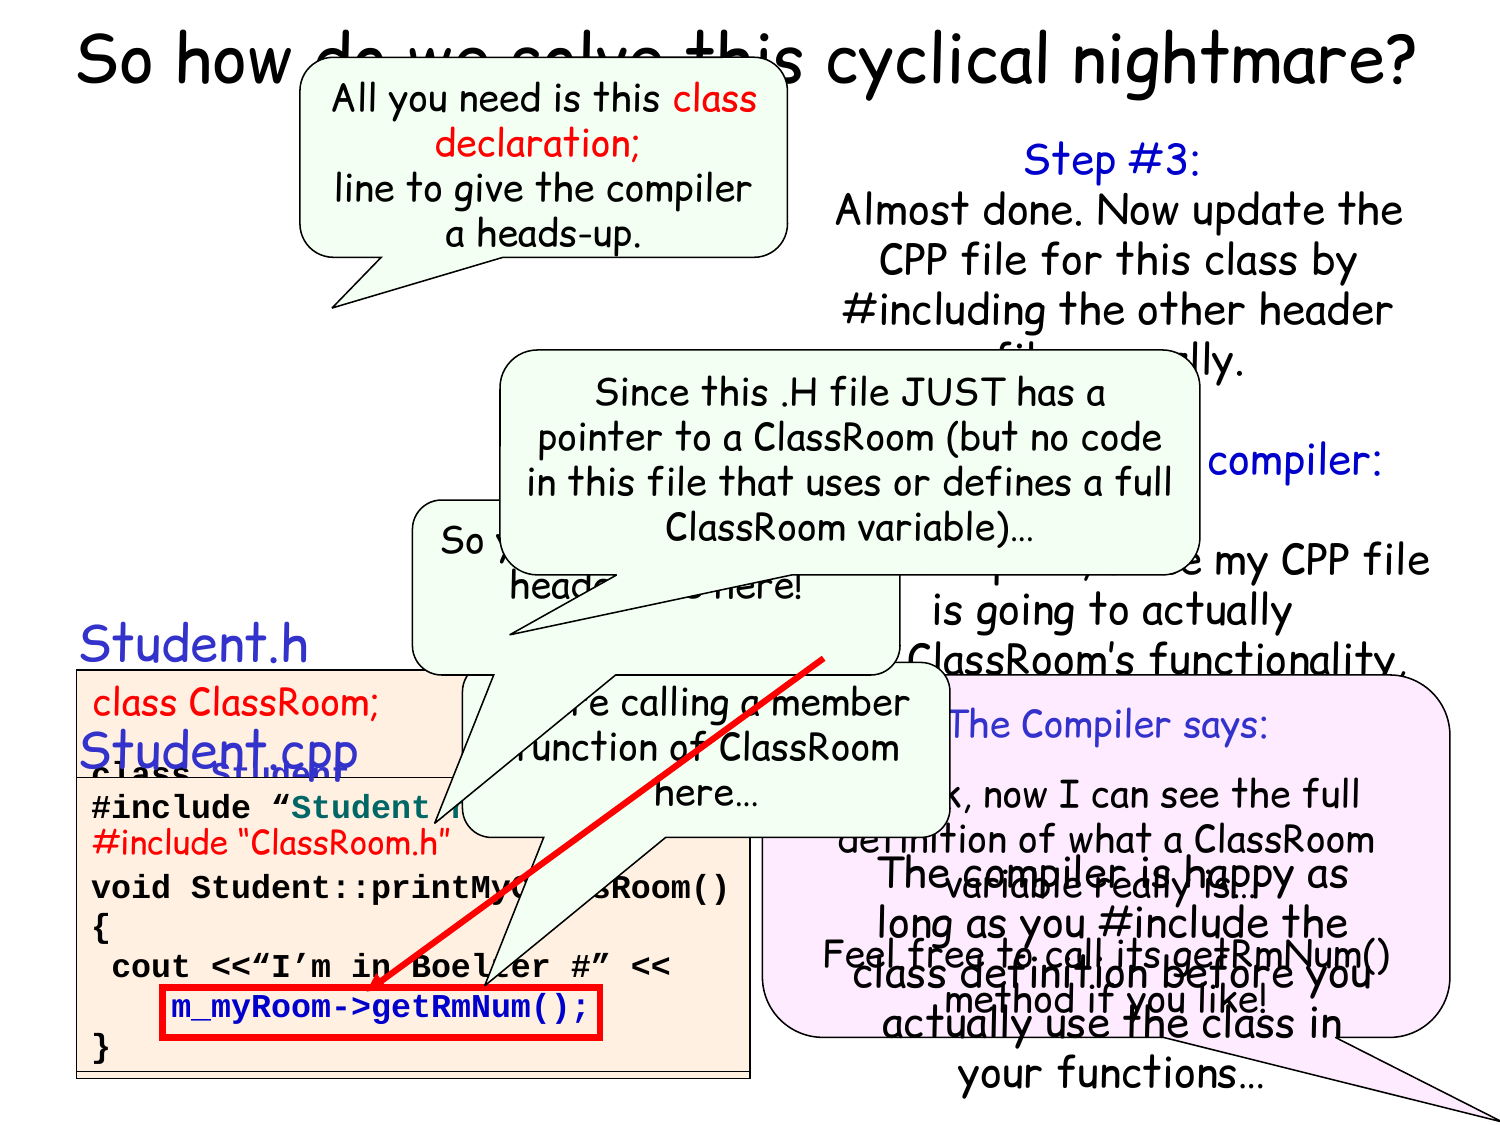

So how do we solve this cyclical nightmare?
All you need is this class declaration;
line to give the compiler a heads-up.
Step #3:
Almost done. Now update the CPP file for this class by #including the other header file normally.
Since this .H file JUST has a pointer to a ClassRoom (but no code in this file that uses or defines a full ClassRoom variable)…
This line tells the compiler:

“Hey Compiler, since my CPP file is going to actually
use ClassRoom’s functionality, I’ll now tell you all the details about the class.”
So you must #include its header file here!
Student.h
#include “ClassRoom.h”

class Student
{
public:
  ...

private:
  ClassRoom *m_myRoom;
};
class ClassRoom;

You’re calling a member function of ClassRoom here…
The Compiler says:

Ah, ok, now I can see the full definition of what a ClassRoom variable really is…

Feel free to call its getRmNum() method if you like!
Student.cpp
#include “Student.h”

void Student::printMyClassRoom()
{
 cout <<“I’m in Boelter #” <<
    m_myRoom->getRmNum();
}
#include “ClassRoom.h”
The compiler is happy as long as you #include the class definition before you actually use the class in your functions…